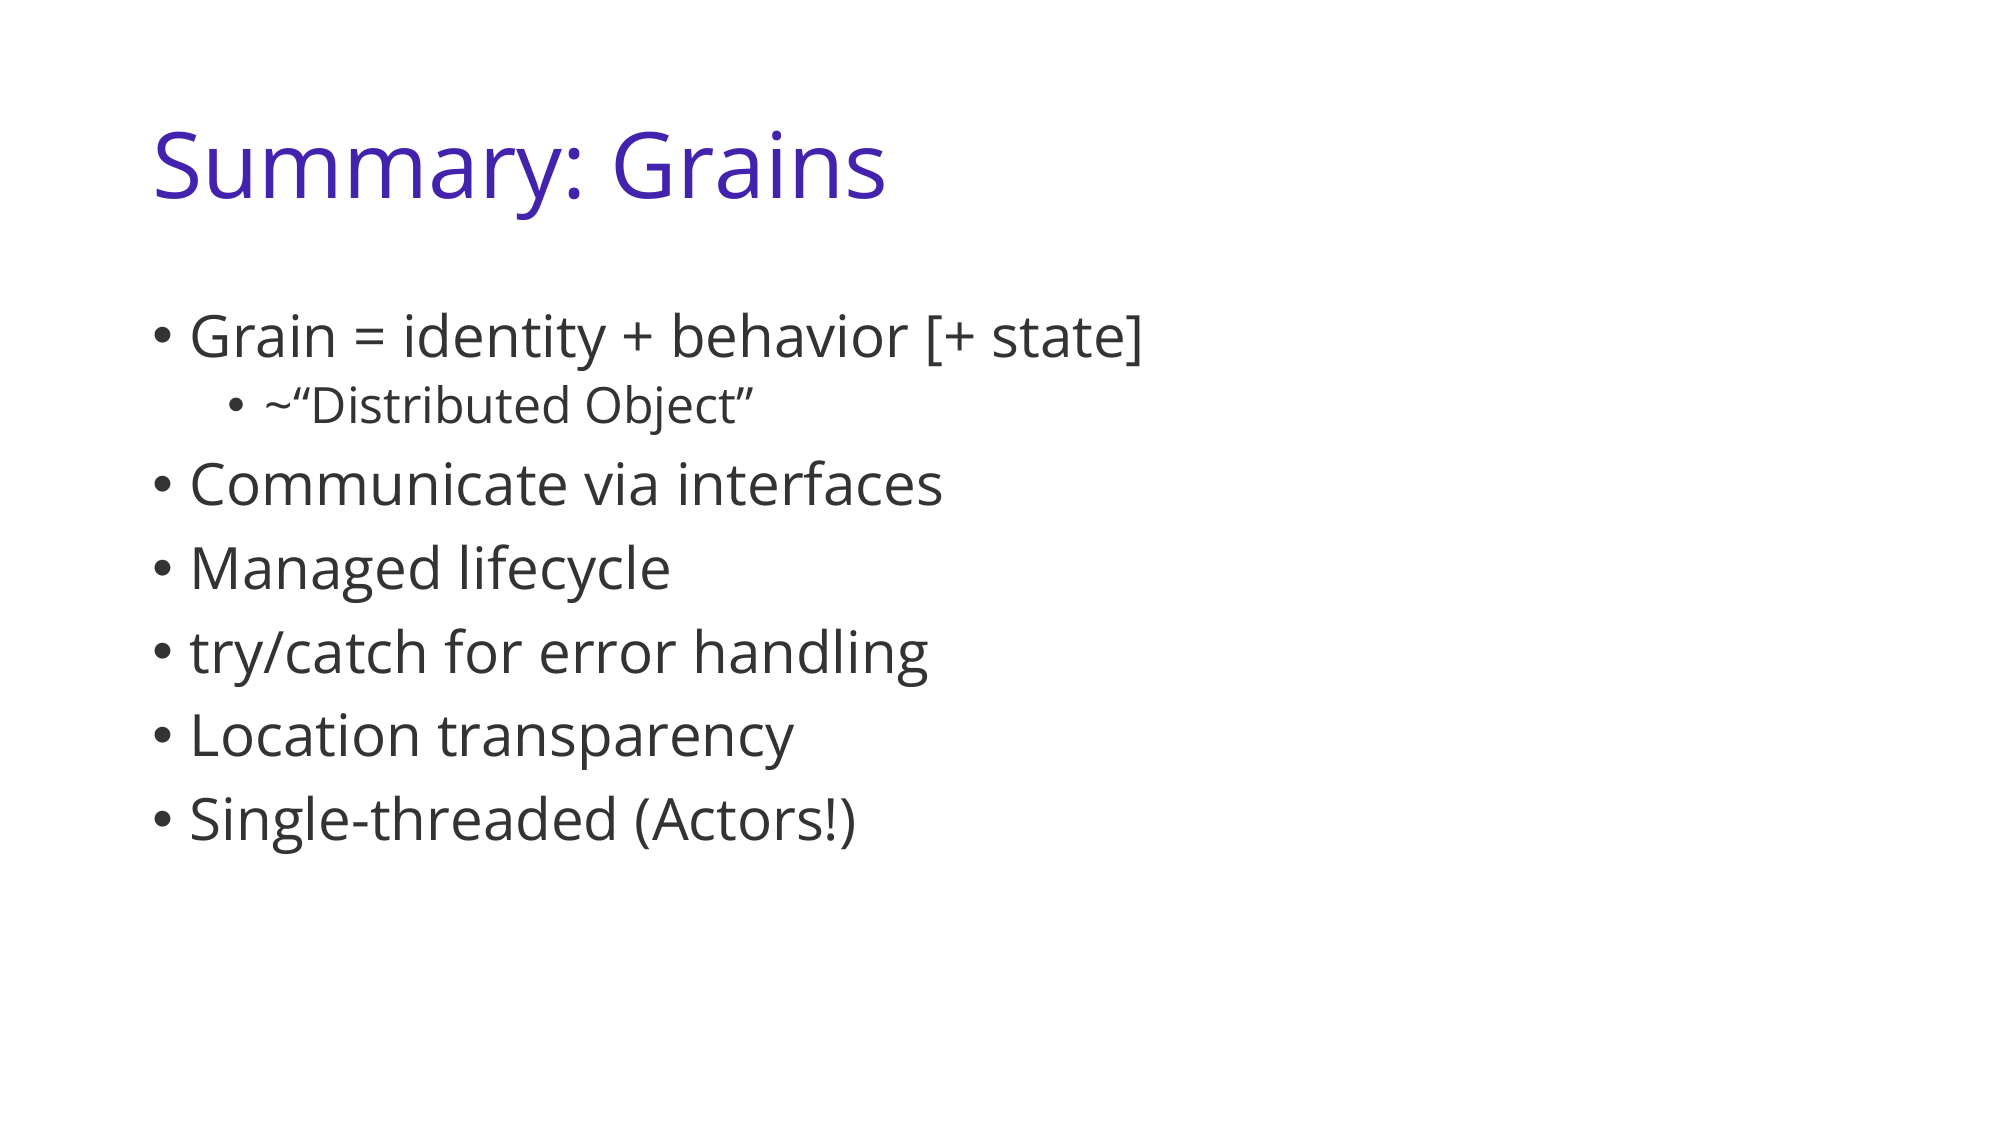

# Summary: Grains
Grain = identity + behavior [+ state]
~“Distributed Object”
Communicate via interfaces
Managed lifecycle
try/catch for error handling
Location transparency
Single-threaded (Actors!)